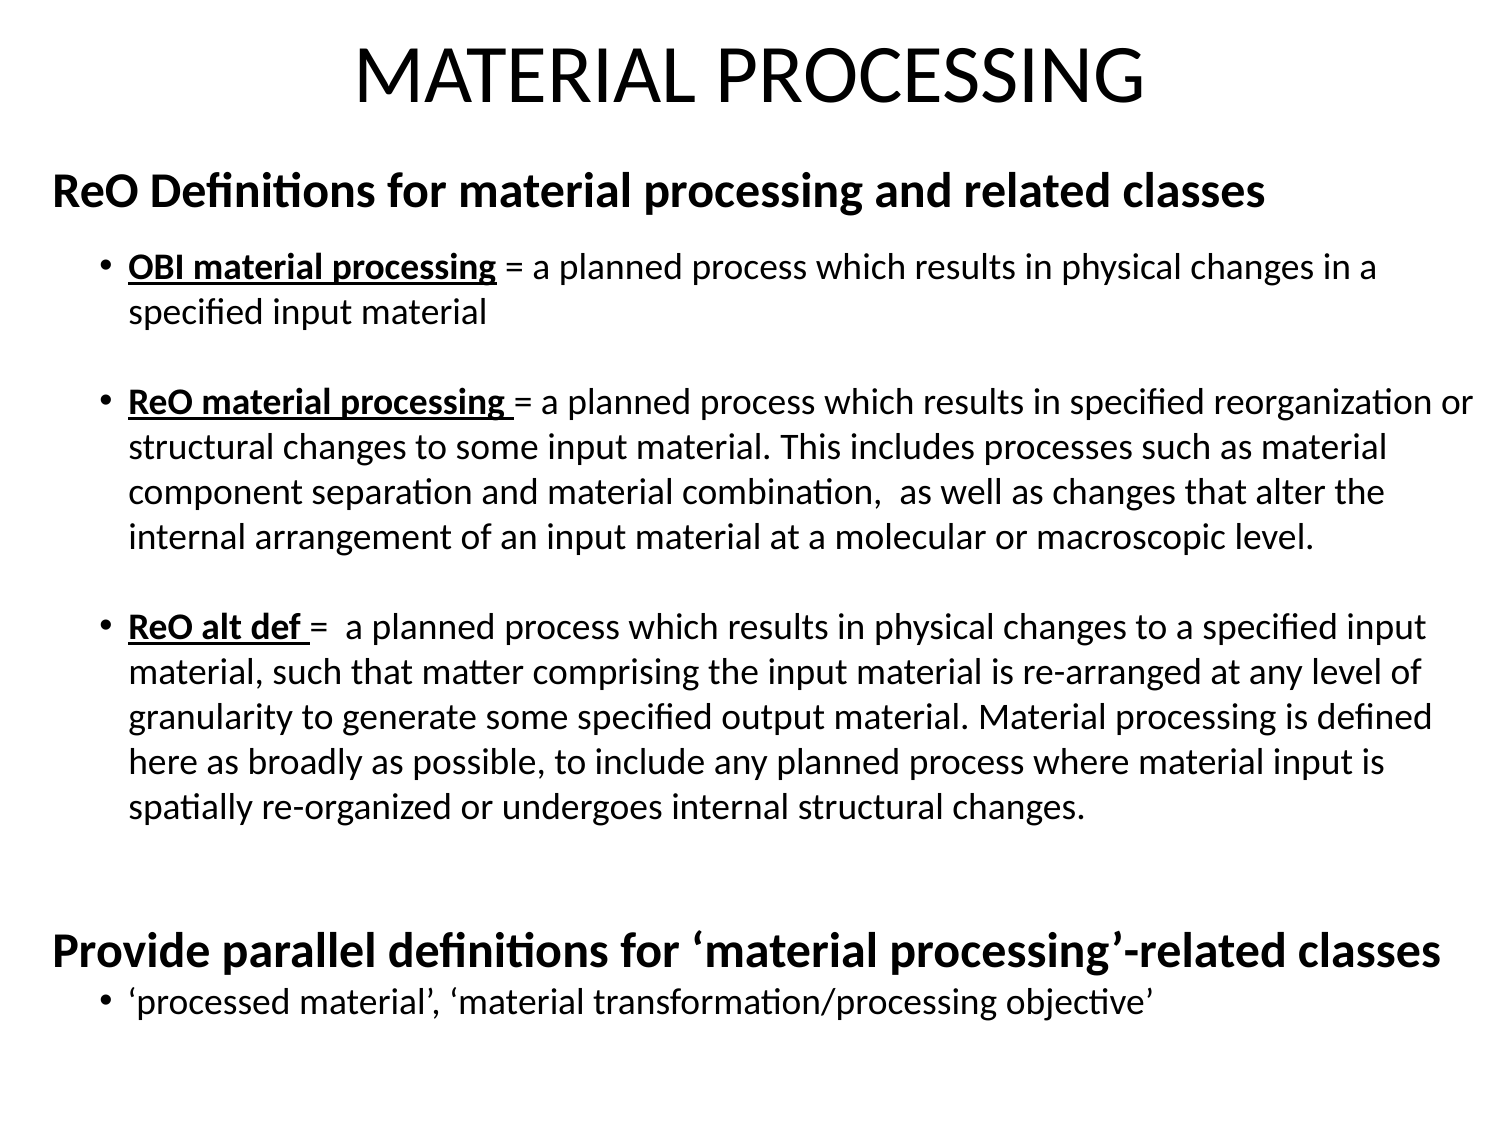

MATERIAL PROCESSING
ReO Definitions for material processing and related classes

OBI material processing = a planned process which results in physical changes in a specified input material

ReO material processing = a planned process which results in specified reorganization or structural changes to some input material. This includes processes such as material component separation and material combination,  as well as changes that alter the internal arrangement of an input material at a molecular or macroscopic level.

ReO alt def =  a planned process which results in physical changes to a specified input material, such that matter comprising the input material is re-arranged at any level of granularity to generate some specified output material. Material processing is defined here as broadly as possible, to include any planned process where material input is spatially re-organized or undergoes internal structural changes.

Provide parallel definitions for ‘material processing’-related classes
‘processed material’, ‘material transformation/processing objective’